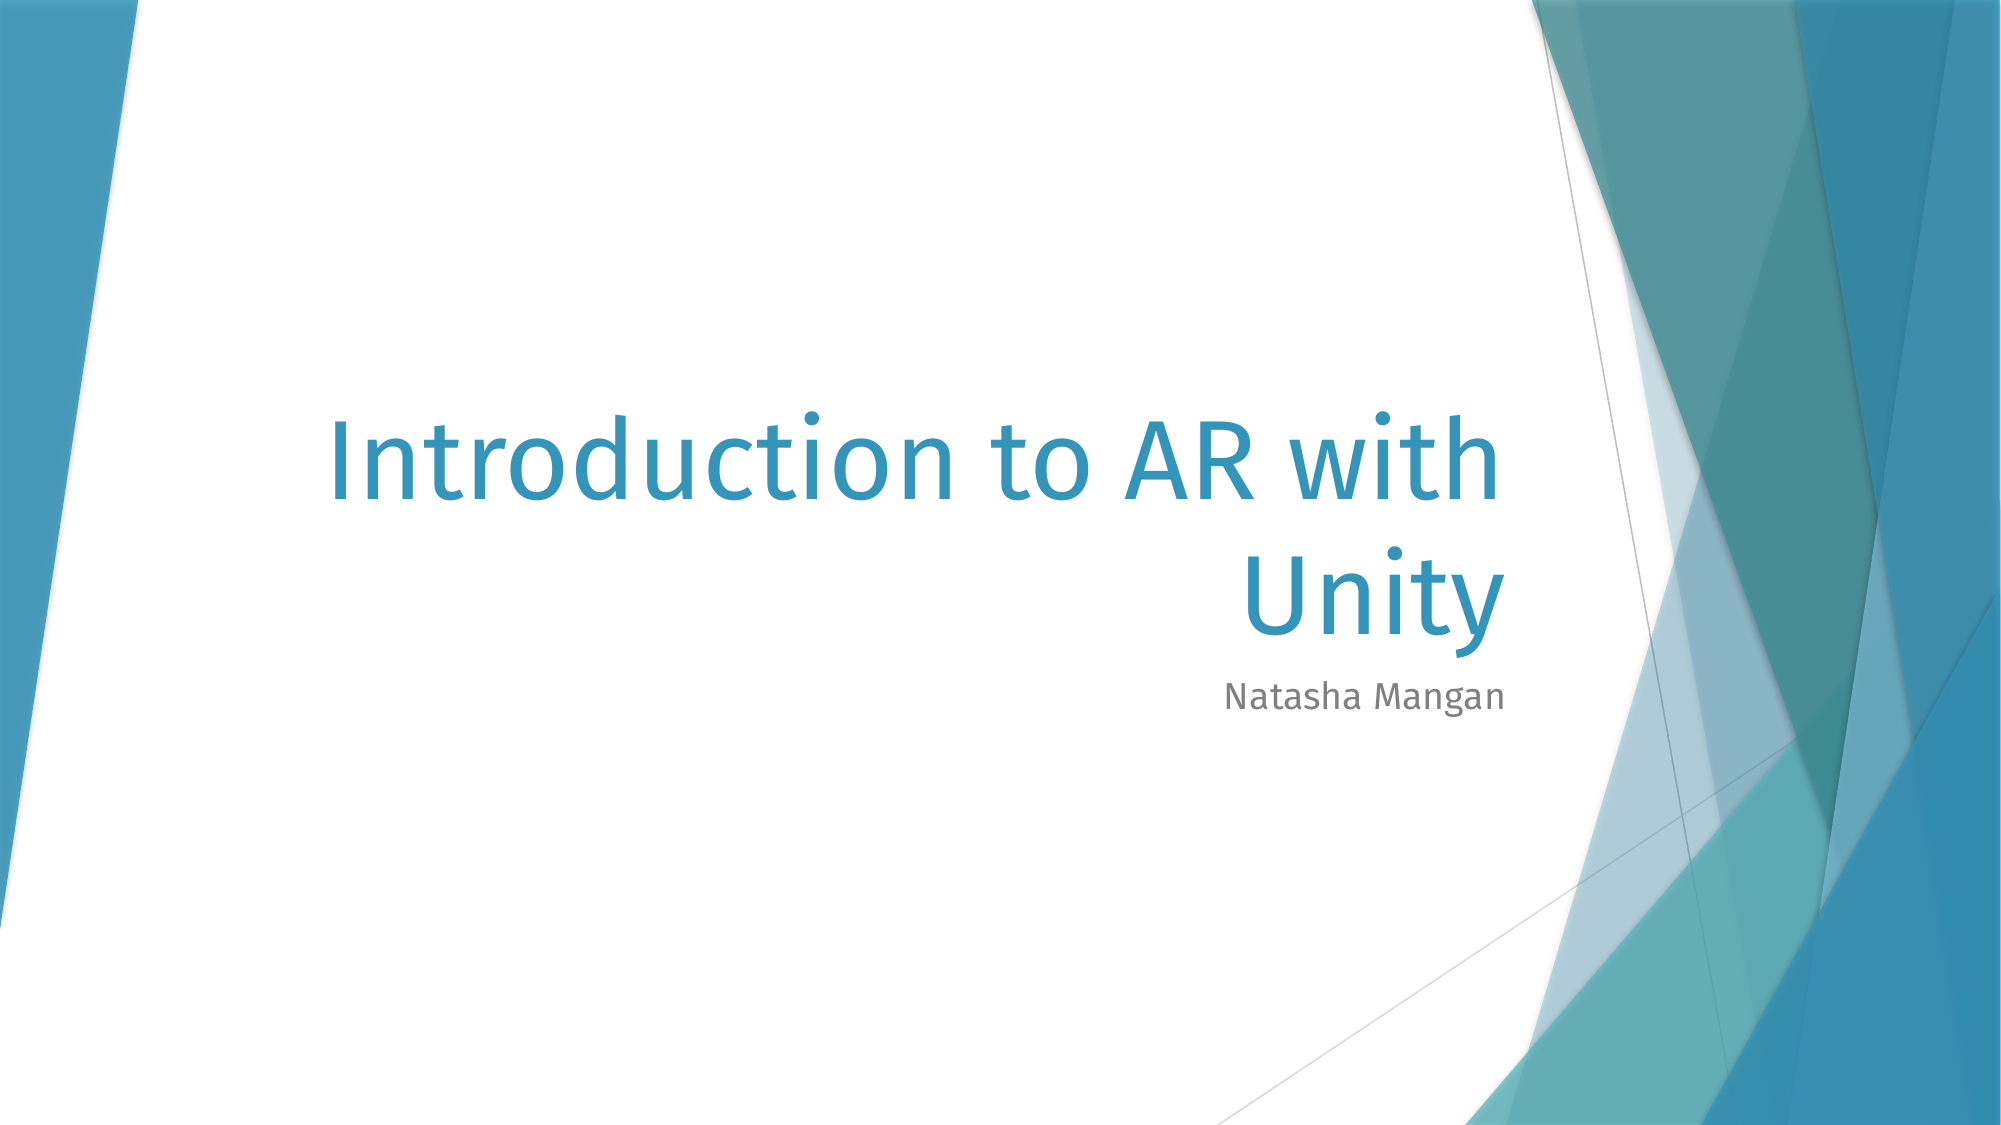

# Introduction to AR with Unity
Natasha Mangan